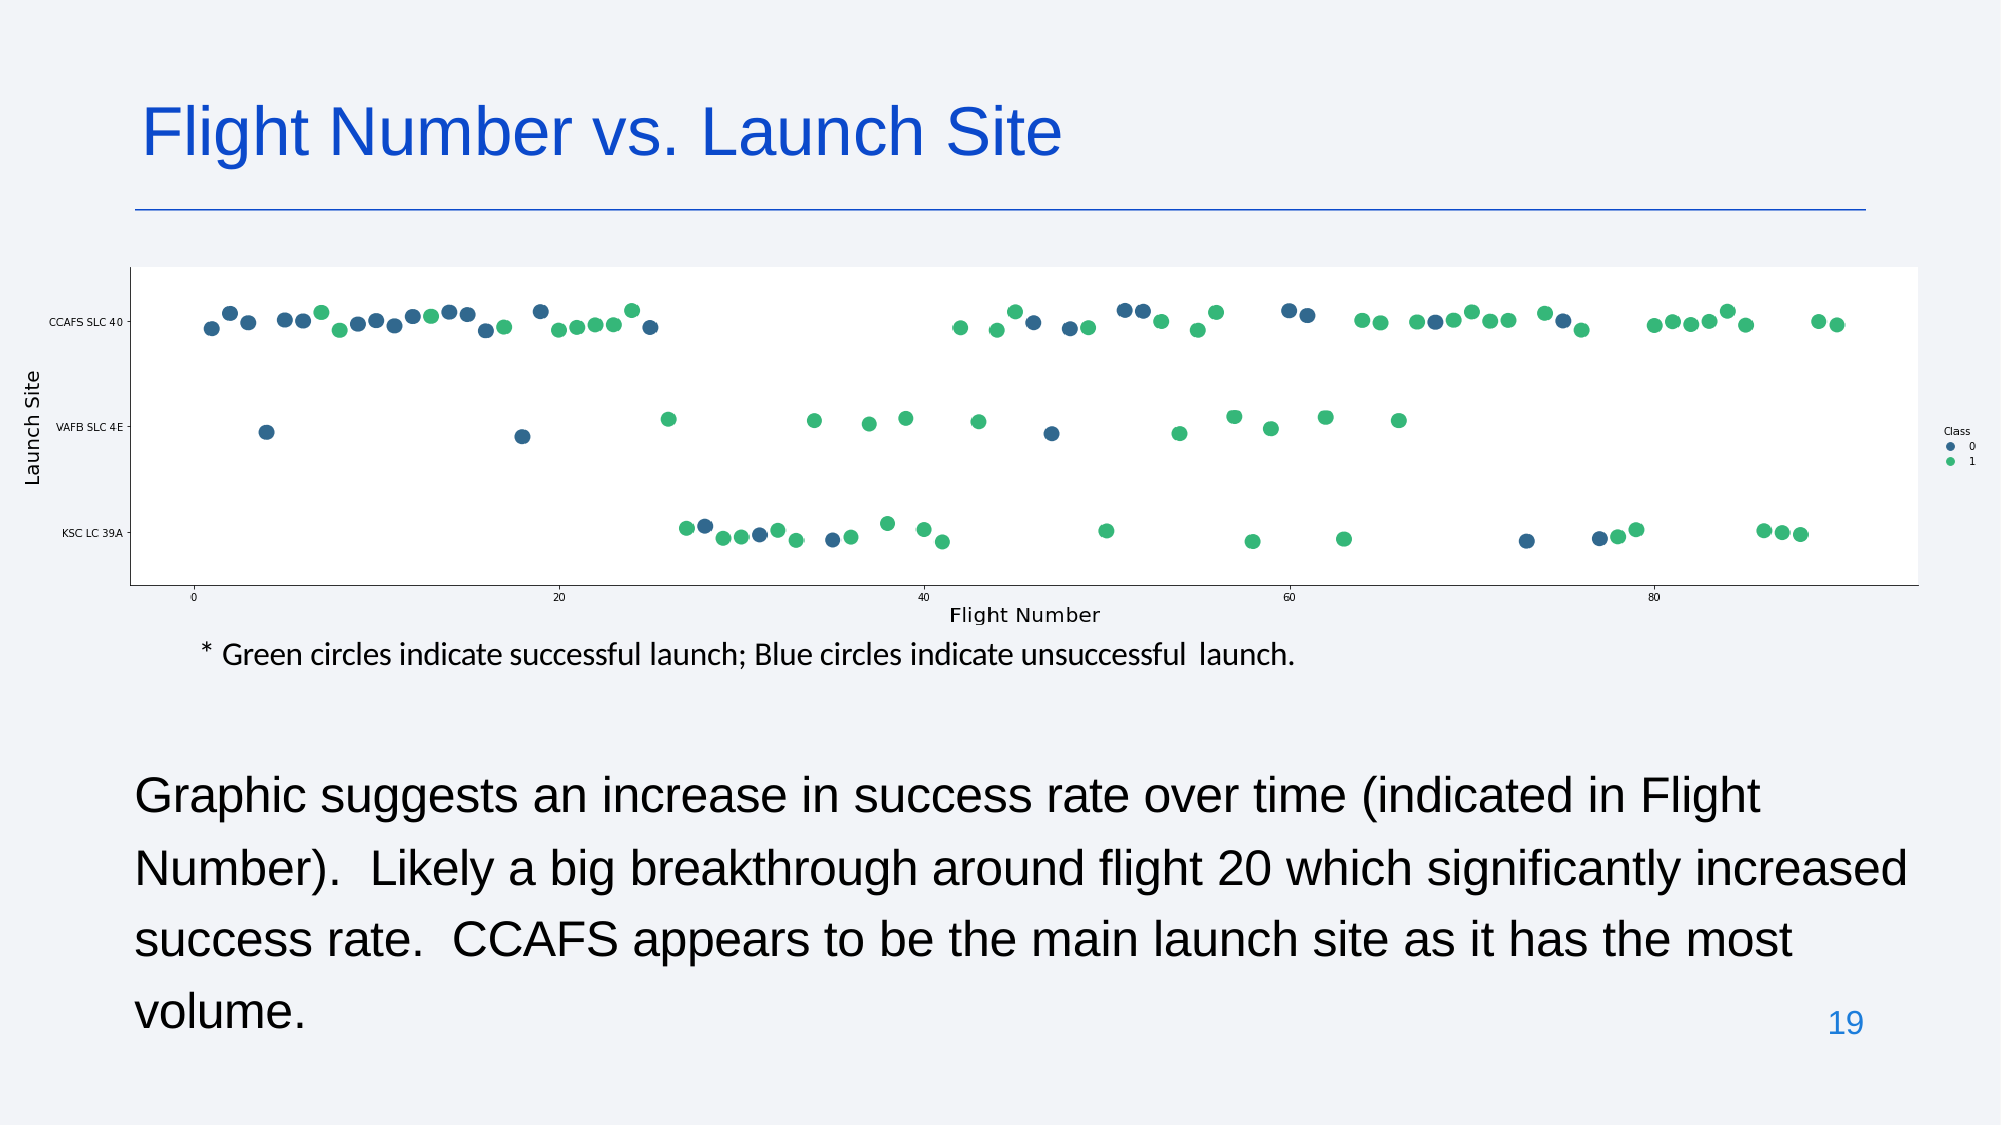

Flight Number vs. Launch Site

* Green circles indicate successful launch; Blue circles indicate unsuccessful launch.
Graphic suggests an increase in success rate over time (indicated in Flight Number).  Likely a big breakthrough around flight 20 which significantly increased success rate.  CCAFS appears to be the main launch site as it has the most volume.
19